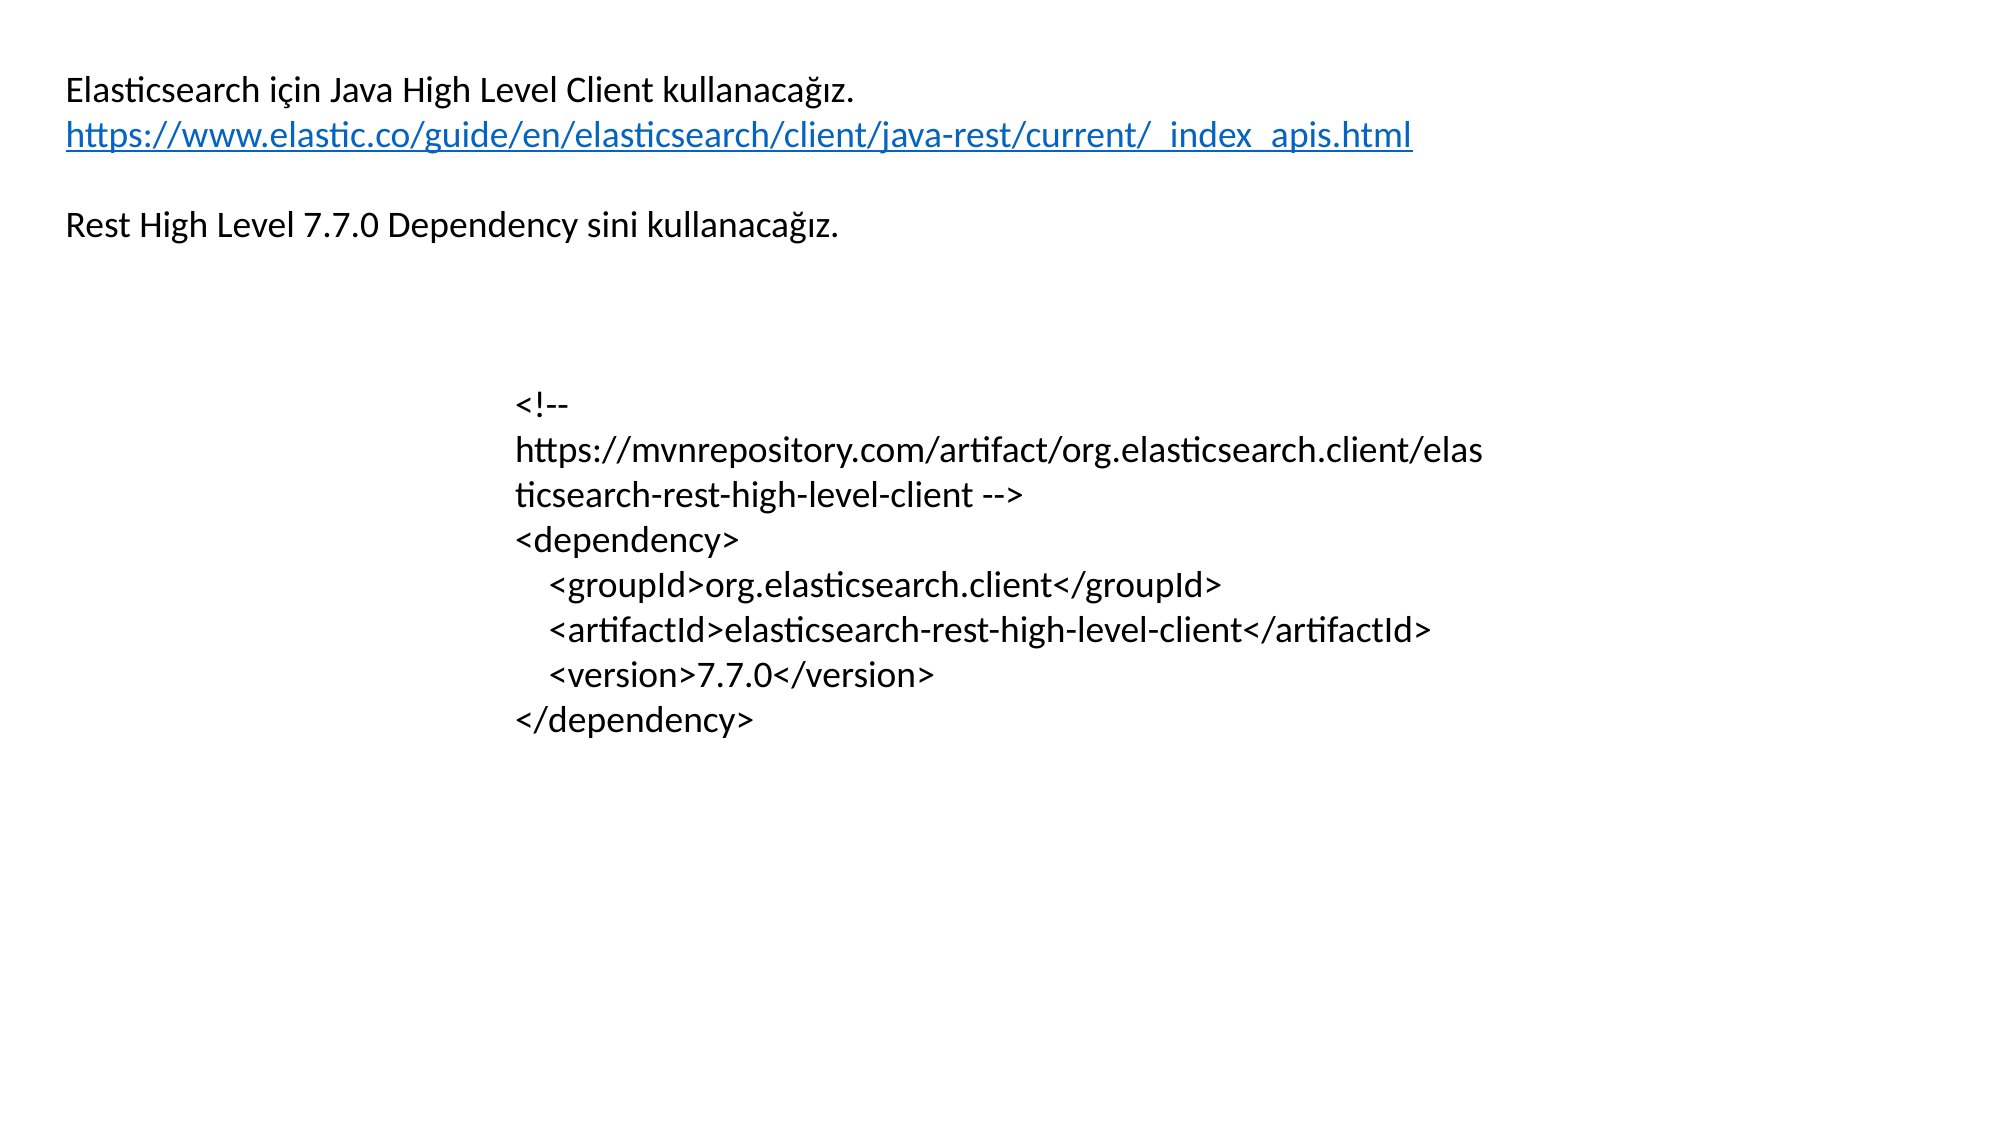

Elasticsearch için Java High Level Client kullanacağız. https://www.elastic.co/guide/en/elasticsearch/client/java-rest/current/_index_apis.html

Rest High Level 7.7.0 Dependency sini kullanacağız.
<!-- https://mvnrepository.com/artifact/org.elasticsearch.client/elasticsearch-rest-high-level-client -->
<dependency>
    <groupId>org.elasticsearch.client</groupId>
    <artifactId>elasticsearch-rest-high-level-client</artifactId>
    <version>7.7.0</version>
</dependency>